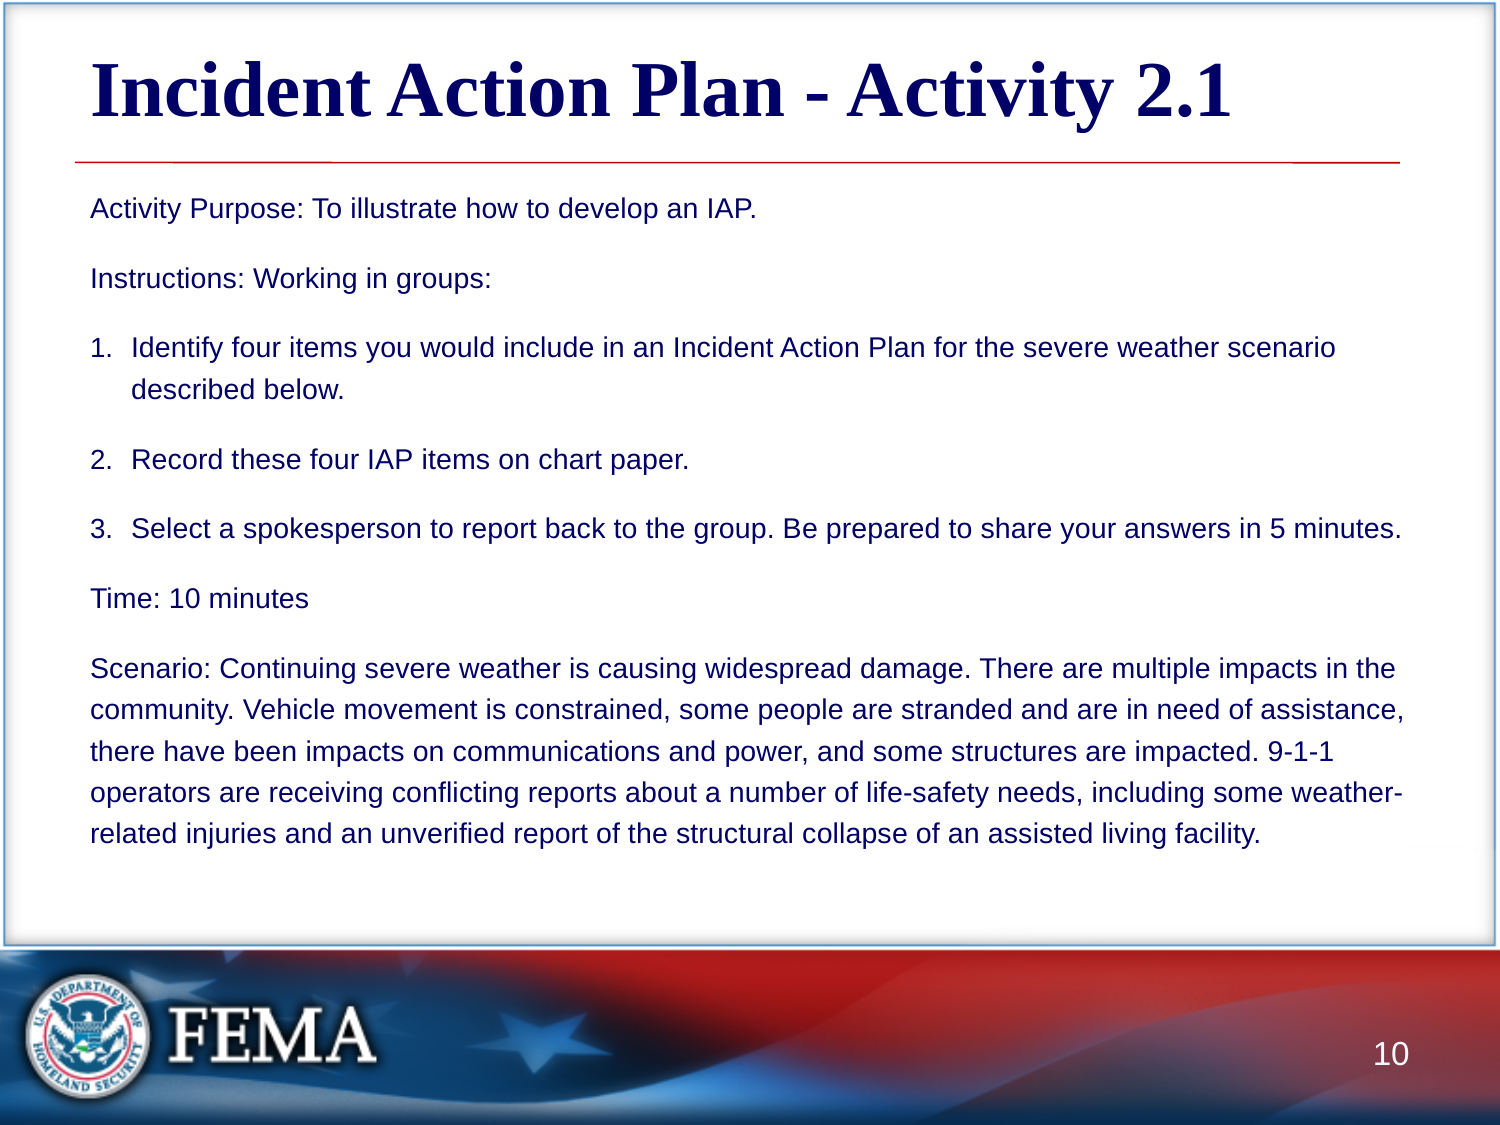

# Incident Action Plan - Activity 2.1
Activity Purpose: To illustrate how to develop an IAP.
Instructions: Working in groups:
Identify four items you would include in an Incident Action Plan for the severe weather scenario described below.
Record these four IAP items on chart paper.
Select a spokesperson to report back to the group. Be prepared to share your answers in 5 minutes.
Time: 10 minutes
Scenario: Continuing severe weather is causing widespread damage. There are multiple impacts in the community. Vehicle movement is constrained, some people are stranded and are in need of assistance, there have been impacts on communications and power, and some structures are impacted. 9-1-1 operators are receiving conflicting reports about a number of life-safety needs, including some weather-related injuries and an unverified report of the structural collapse of an assisted living facility.

10